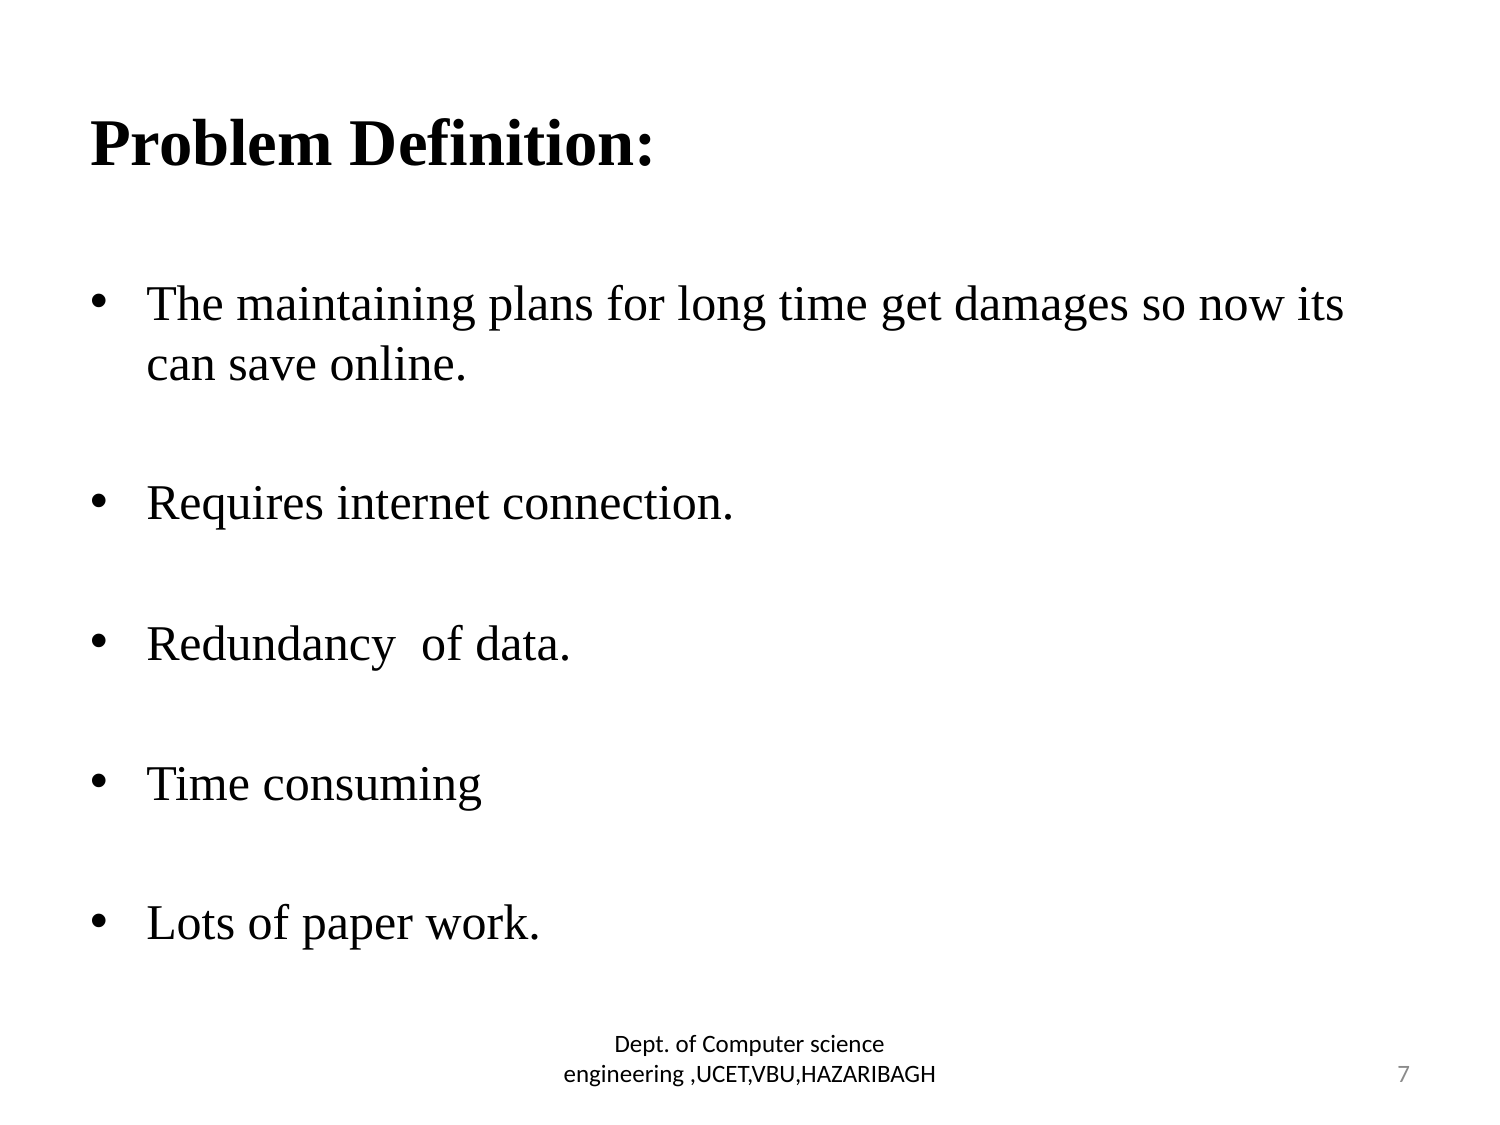

# Problem Definition:
The maintaining plans for long time get damages so now its can save online.

Requires internet connection.

Redundancy  of data.

Time consuming

Lots of paper work.

Dept. of Computer science engineering ,UCET,VBU,HAZARIBAGH

7